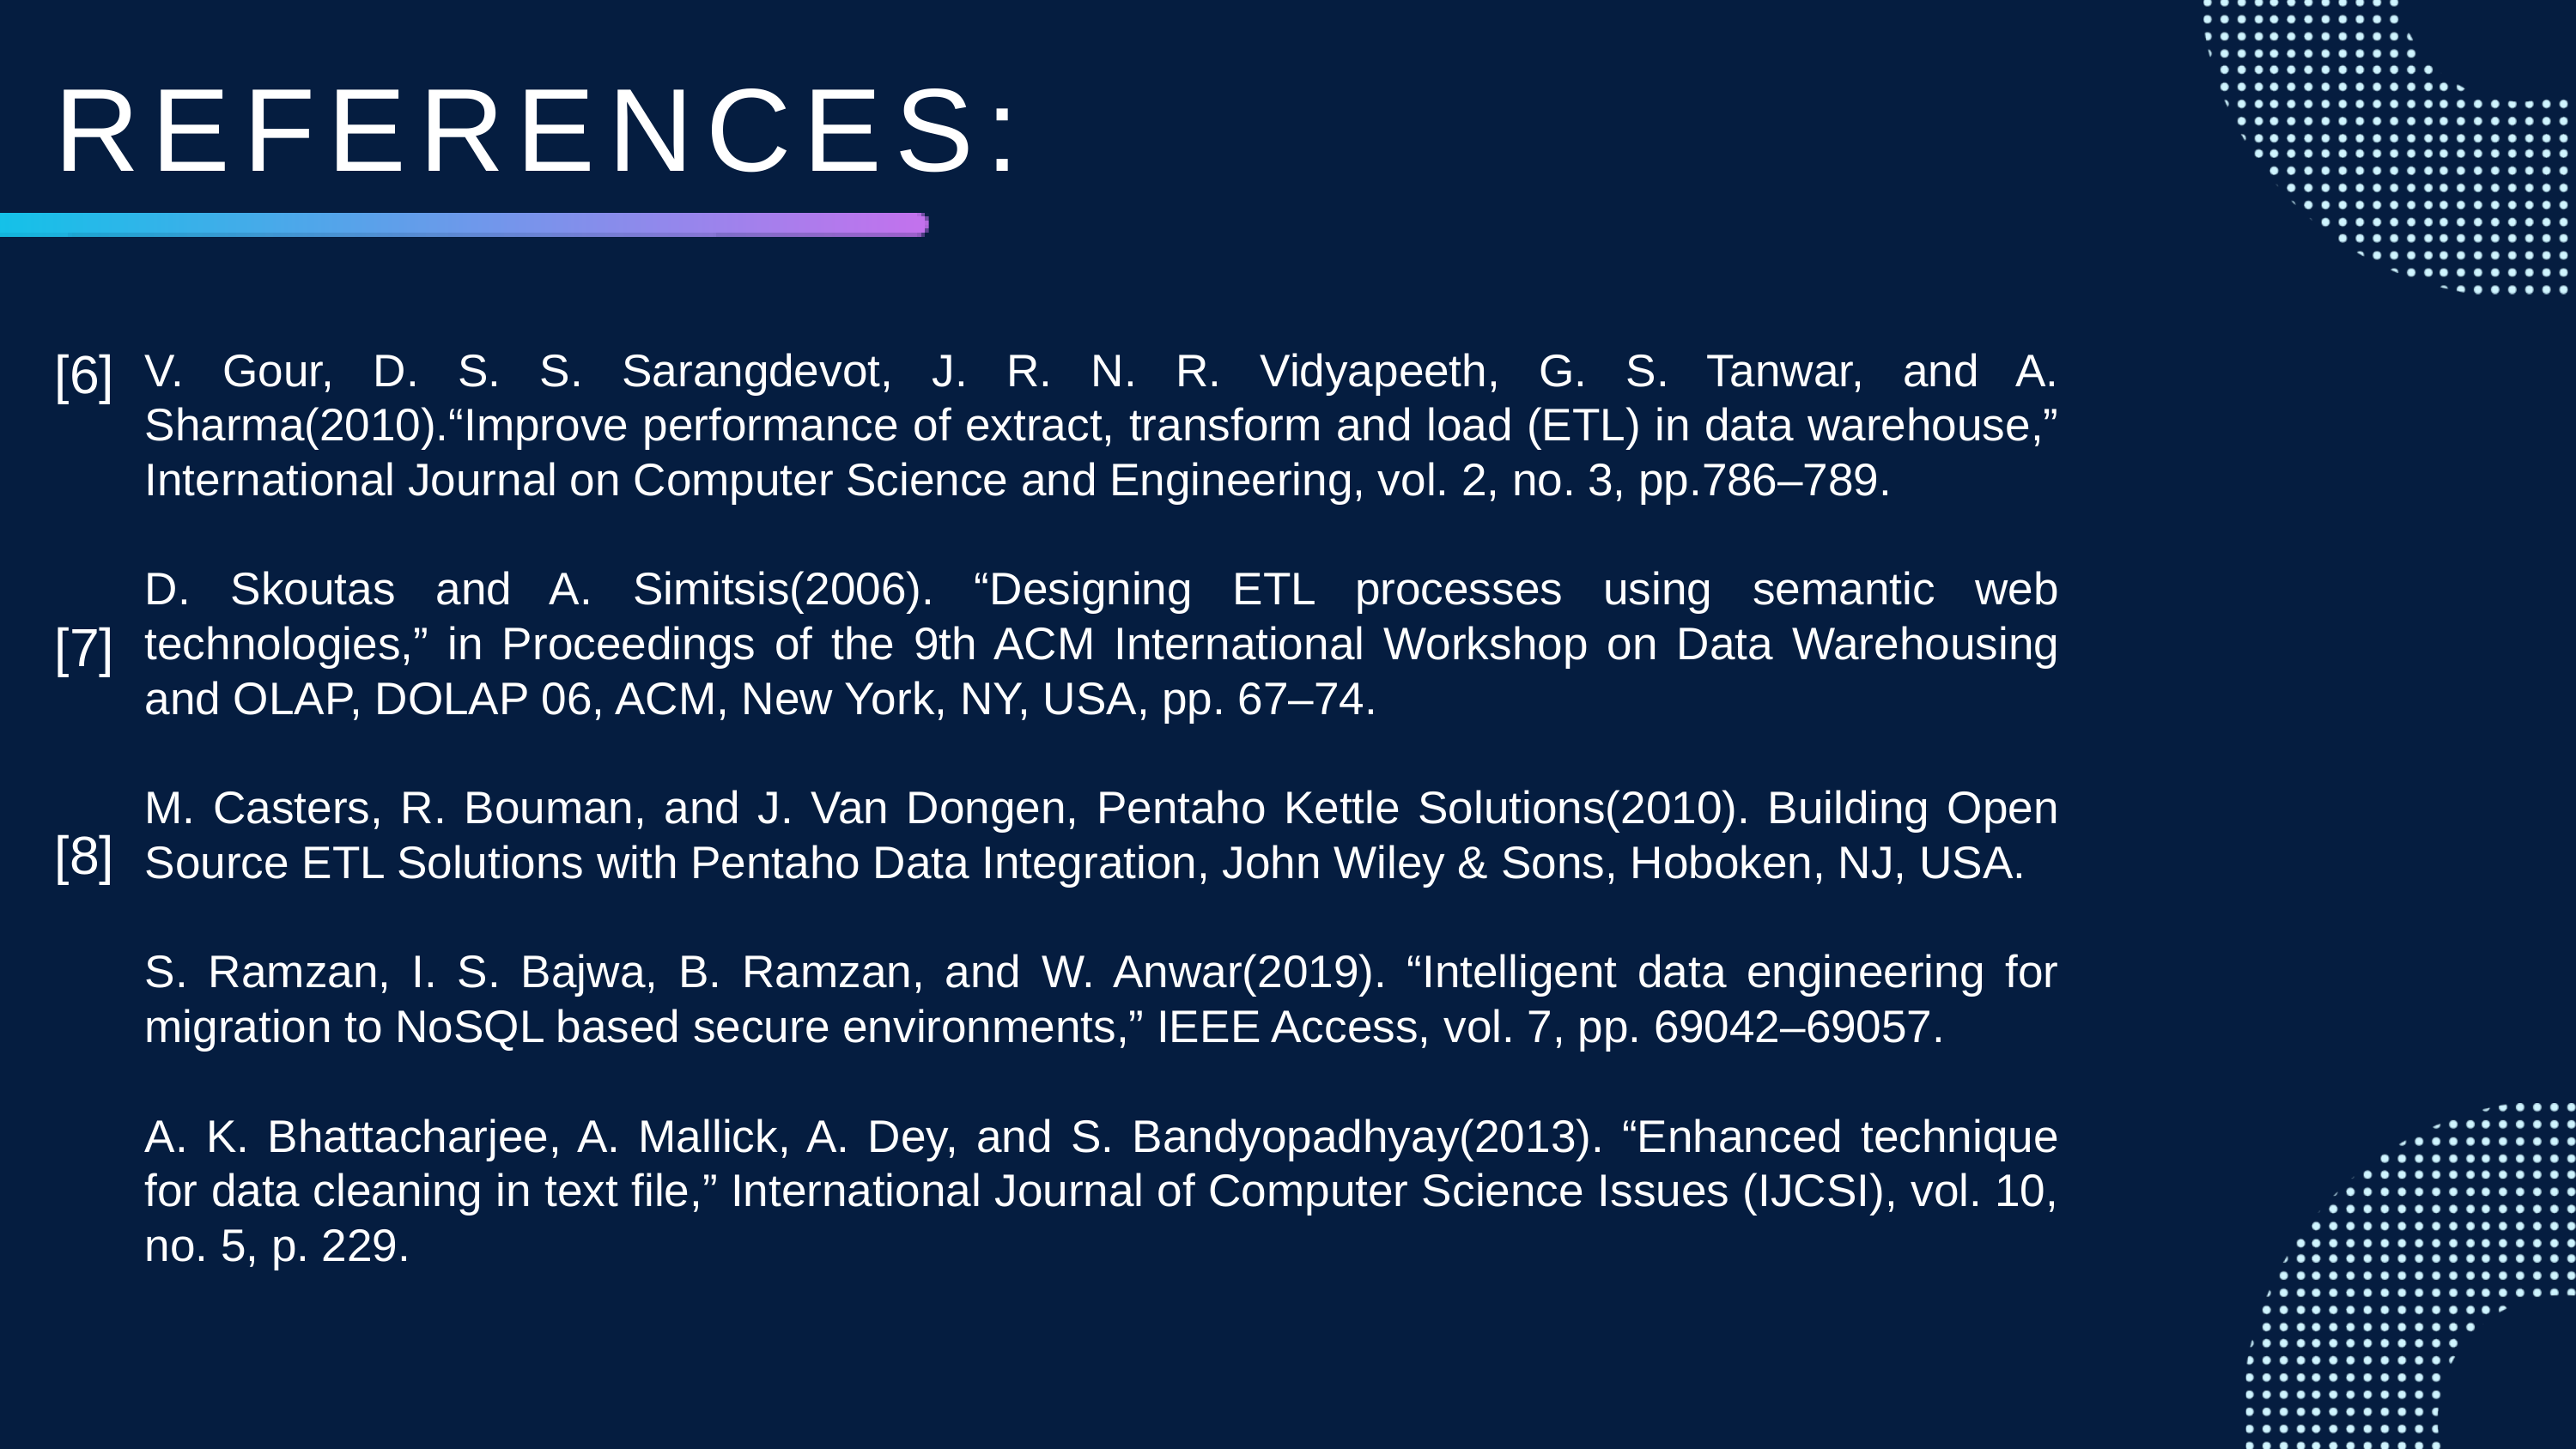

REFERENCES:

V. Gour, D. S. S. Sarangdevot, J. R. N. R. Vidyapeeth, G. S. Tanwar, and A. Sharma(2010).“Improve performance of extract, transform and load (ETL) in data warehouse,” International Journal on Computer Science and Engineering, vol. 2, no. 3, pp.786–789.

D. Skoutas and A. Simitsis(2006). “Designing ETL processes using semantic web technologies,” in Proceedings of the 9th ACM International Workshop on Data Warehousing and OLAP, DOLAP 06, ACM, New York, NY, USA, pp. 67–74.

M. Casters, R. Bouman, and J. Van Dongen, Pentaho Kettle Solutions(2010). Building Open Source ETL Solutions with Pentaho Data Integration, John Wiley & Sons, Hoboken, NJ, USA.

S. Ramzan, I. S. Bajwa, B. Ramzan, and W. Anwar(2019). “Intelligent data engineering for migration to NoSQL based secure environments,” IEEE Access, vol. 7, pp. 69042–69057.

A. K. Bhattacharjee, A. Mallick, A. Dey, and S. Bandyopadhyay(2013). “Enhanced technique for data cleaning in text file,” International Journal of Computer Science Issues (IJCSI), vol. 10, no. 5, p. 229.
[6]
[7]
[8]